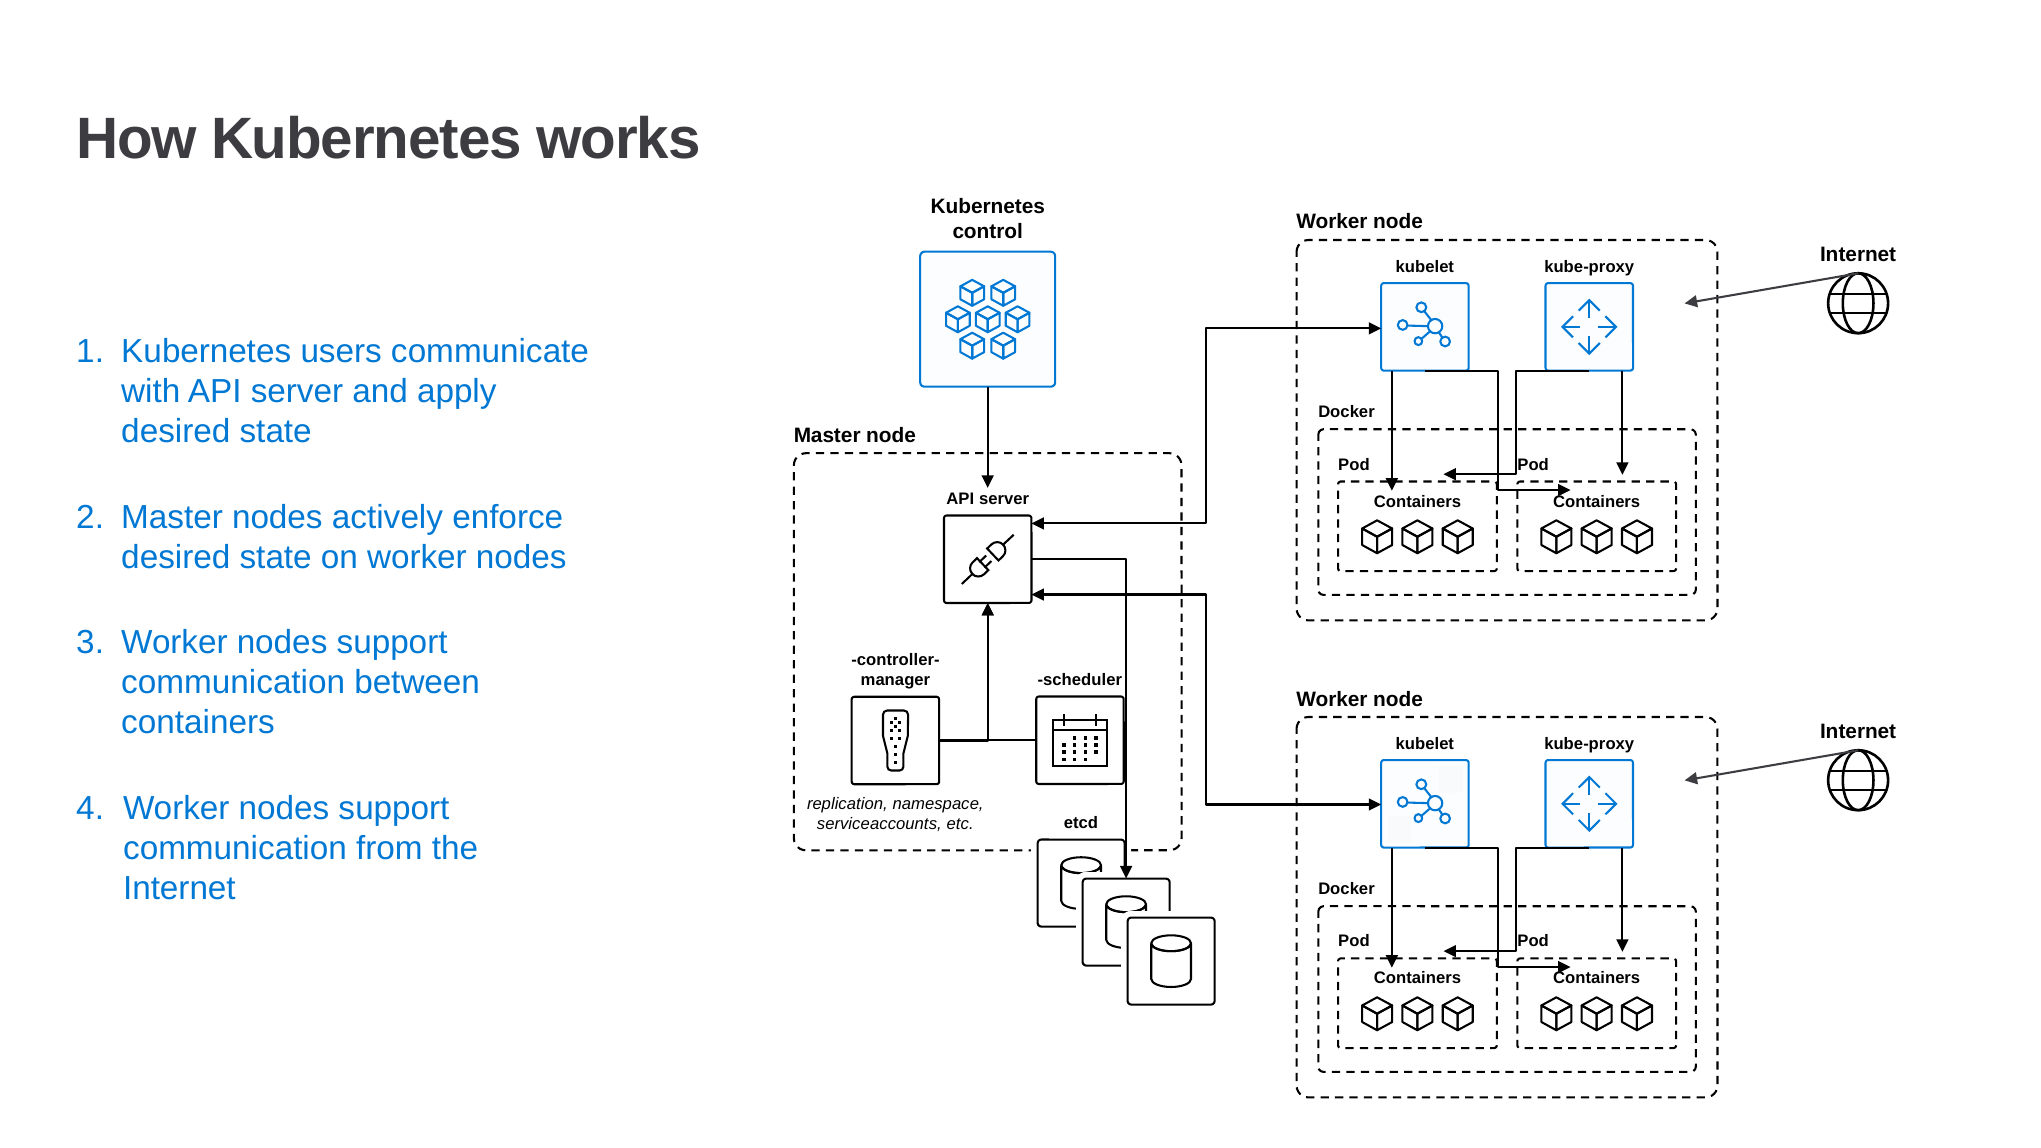

# How Kubernetes works
Kubernetes control

Worker node

Internet

kubelet

kube-proxy

Kubernetes users communicate with API server and apply desired state

Docker

Pod
Pod

Containers
Containers

Master node

API server

Master nodes actively enforce desired state on worker nodes
Worker nodes support communication between containers
-controller-manager

replication, namespace, serviceaccounts, etc.
-scheduler

Worker node

Internet

kubelet

kube-proxy

Worker nodes support communication from the
Internet
etcd

Docker

Pod
Pod

Containers
Containers